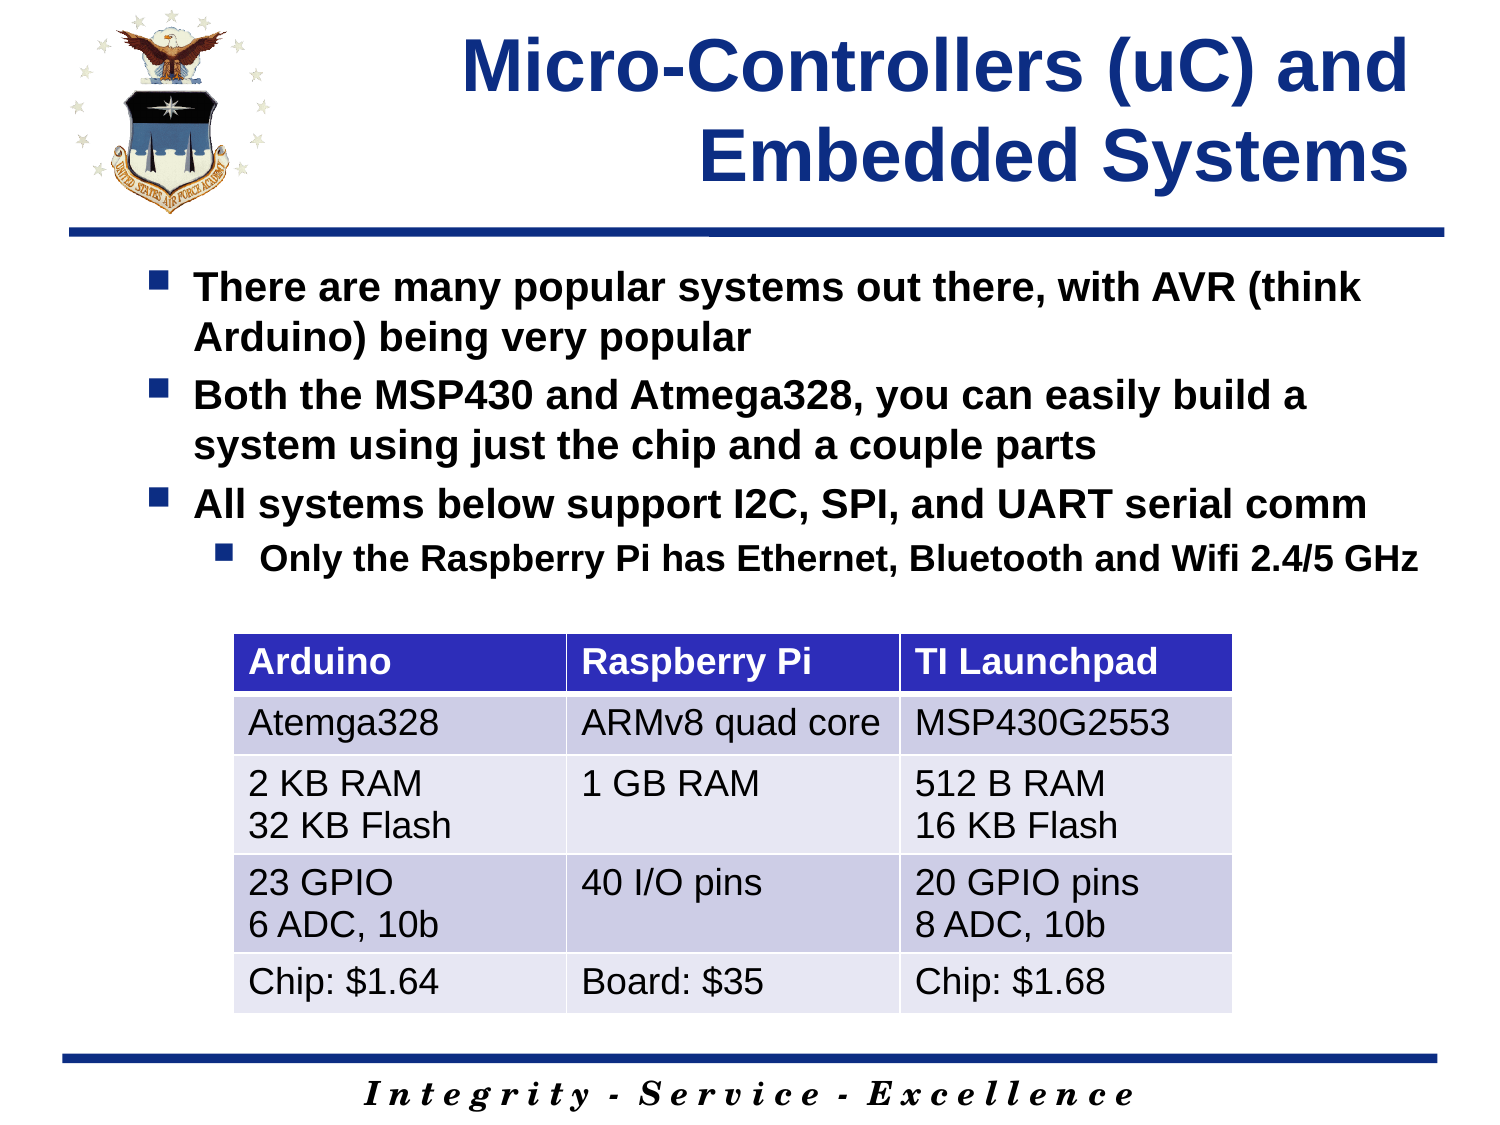

# Micro-Controllers (uC) and Embedded Systems
There are many popular systems out there, with AVR (think Arduino) being very popular
Both the MSP430 and Atmega328, you can easily build a system using just the chip and a couple parts
All systems below support I2C, SPI, and UART serial comm
Only the Raspberry Pi has Ethernet, Bluetooth and Wifi 2.4/5 GHz

| Arduino | Raspberry Pi | TI Launchpad |
| --- | --- | --- |
| Atemga328 | ARMv8 quad core | MSP430G2553 |
| 2 KB RAM 32 KB Flash | 1 GB RAM | 512 B RAM 16 KB Flash |
| 23 GPIO 6 ADC, 10b | 40 I/O pins | 20 GPIO pins 8 ADC, 10b |
| Chip: $1.64 | Board: $35 | Chip: $1.68 |

3

4 June 2018